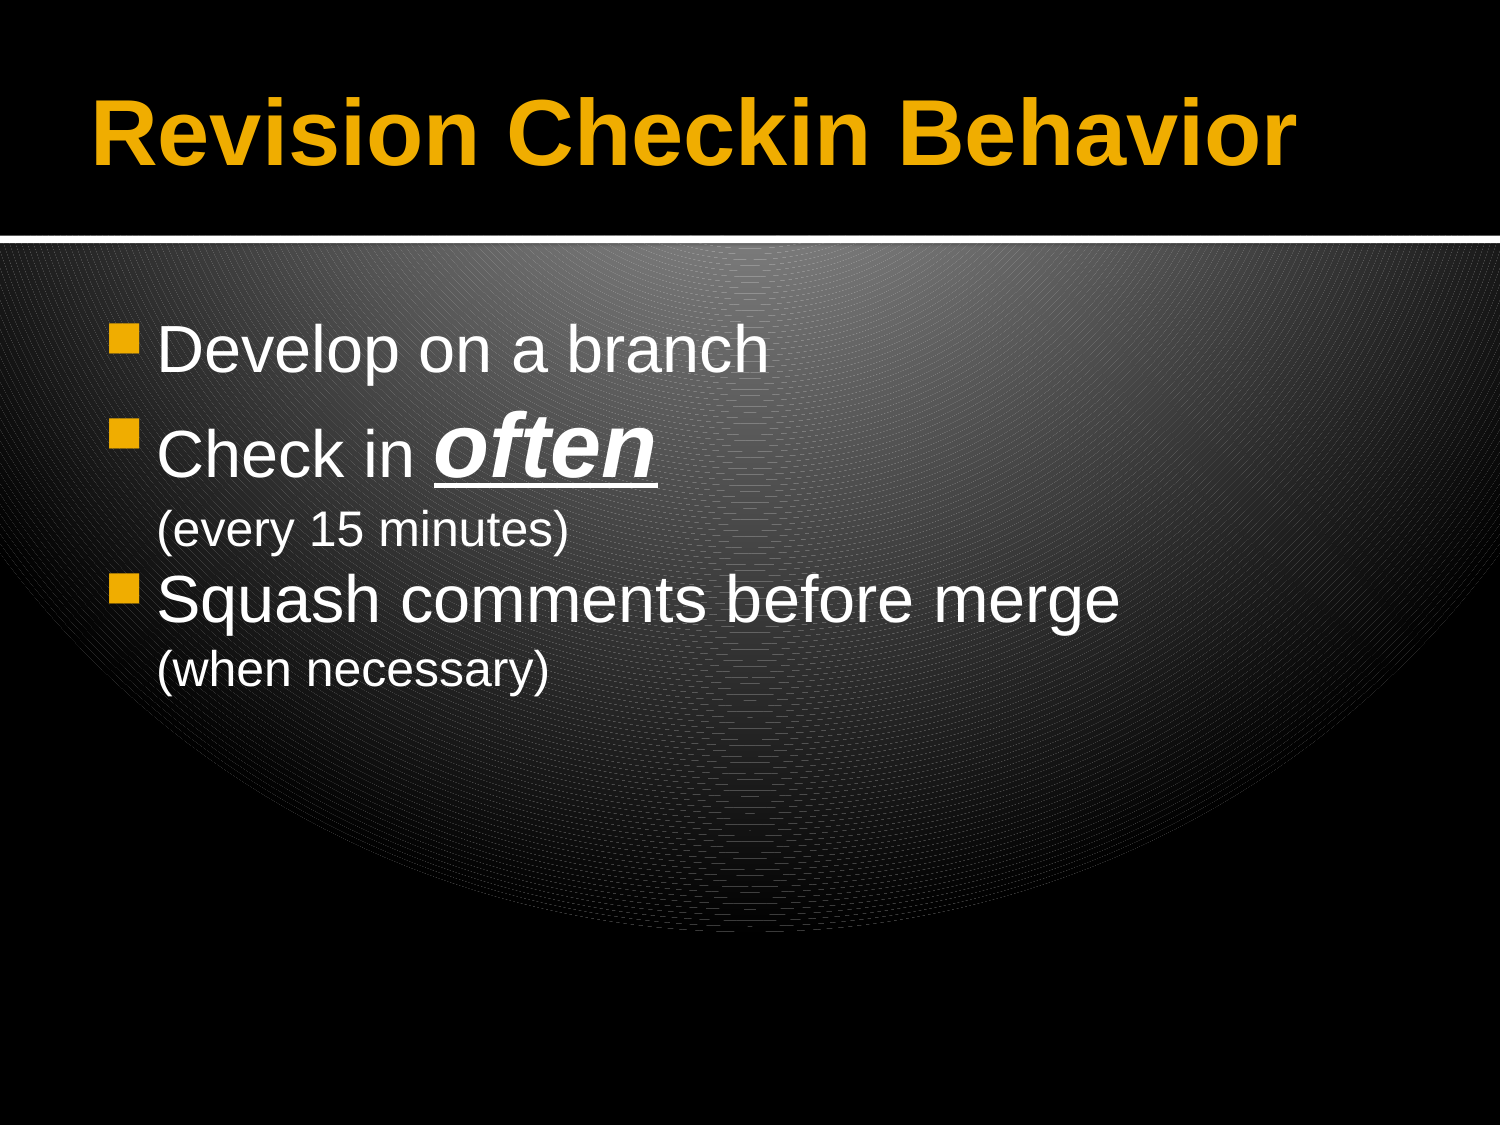

# Revision Checkin Behavior
Develop on a branch
Check in often
(every 15 minutes)
Squash comments before merge
(when necessary)